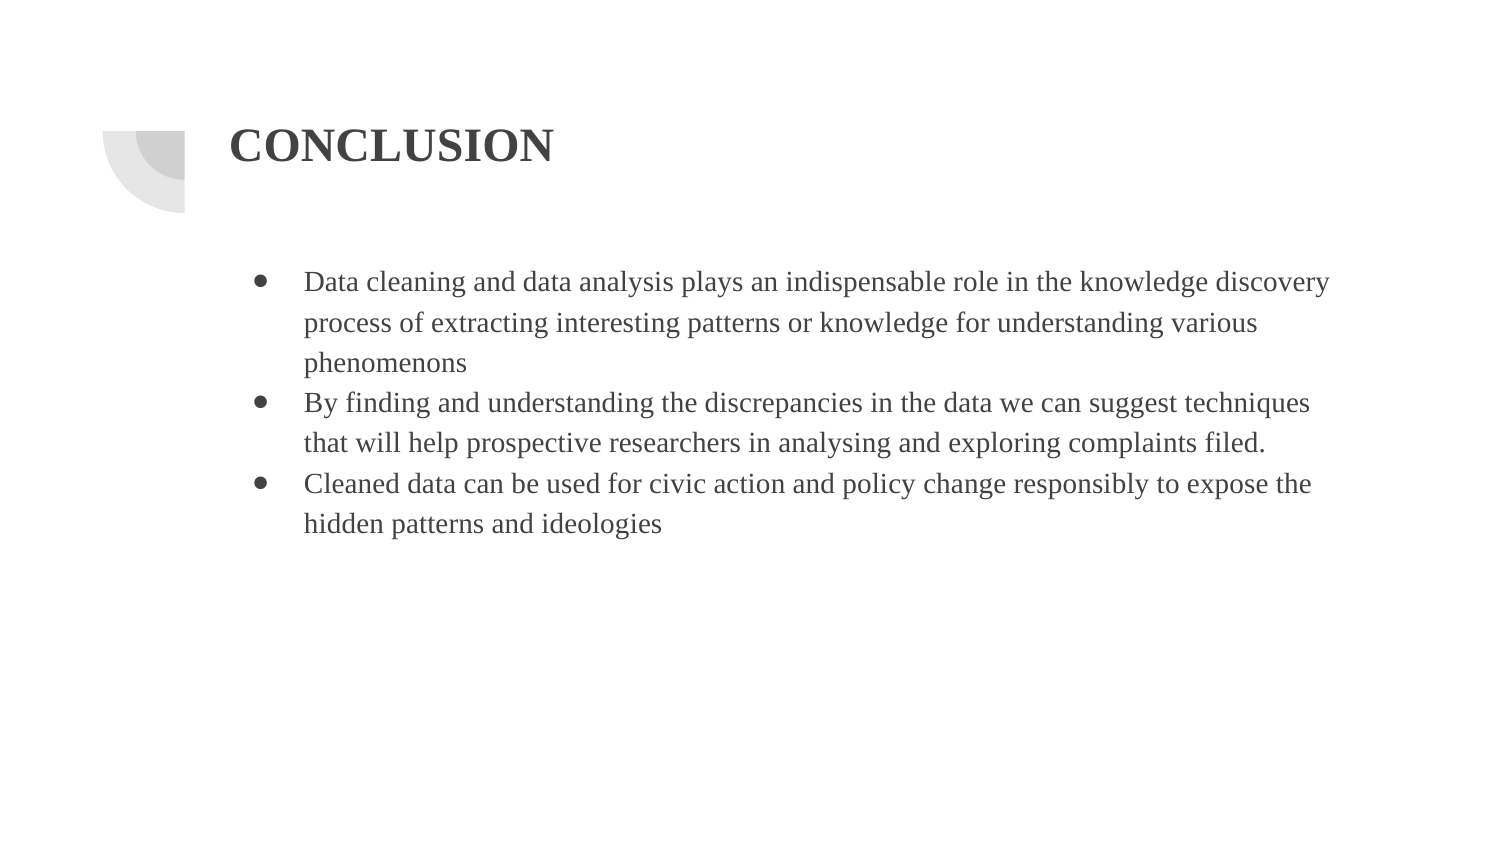

# CONCLUSION
Data cleaning and data analysis plays an indispensable role in the knowledge discovery process of extracting interesting patterns or knowledge for understanding various phenomenons
By finding and understanding the discrepancies in the data we can suggest techniques that will help prospective researchers in analysing and exploring complaints filed.
Cleaned data can be used for civic action and policy change responsibly to expose the hidden patterns and ideologies